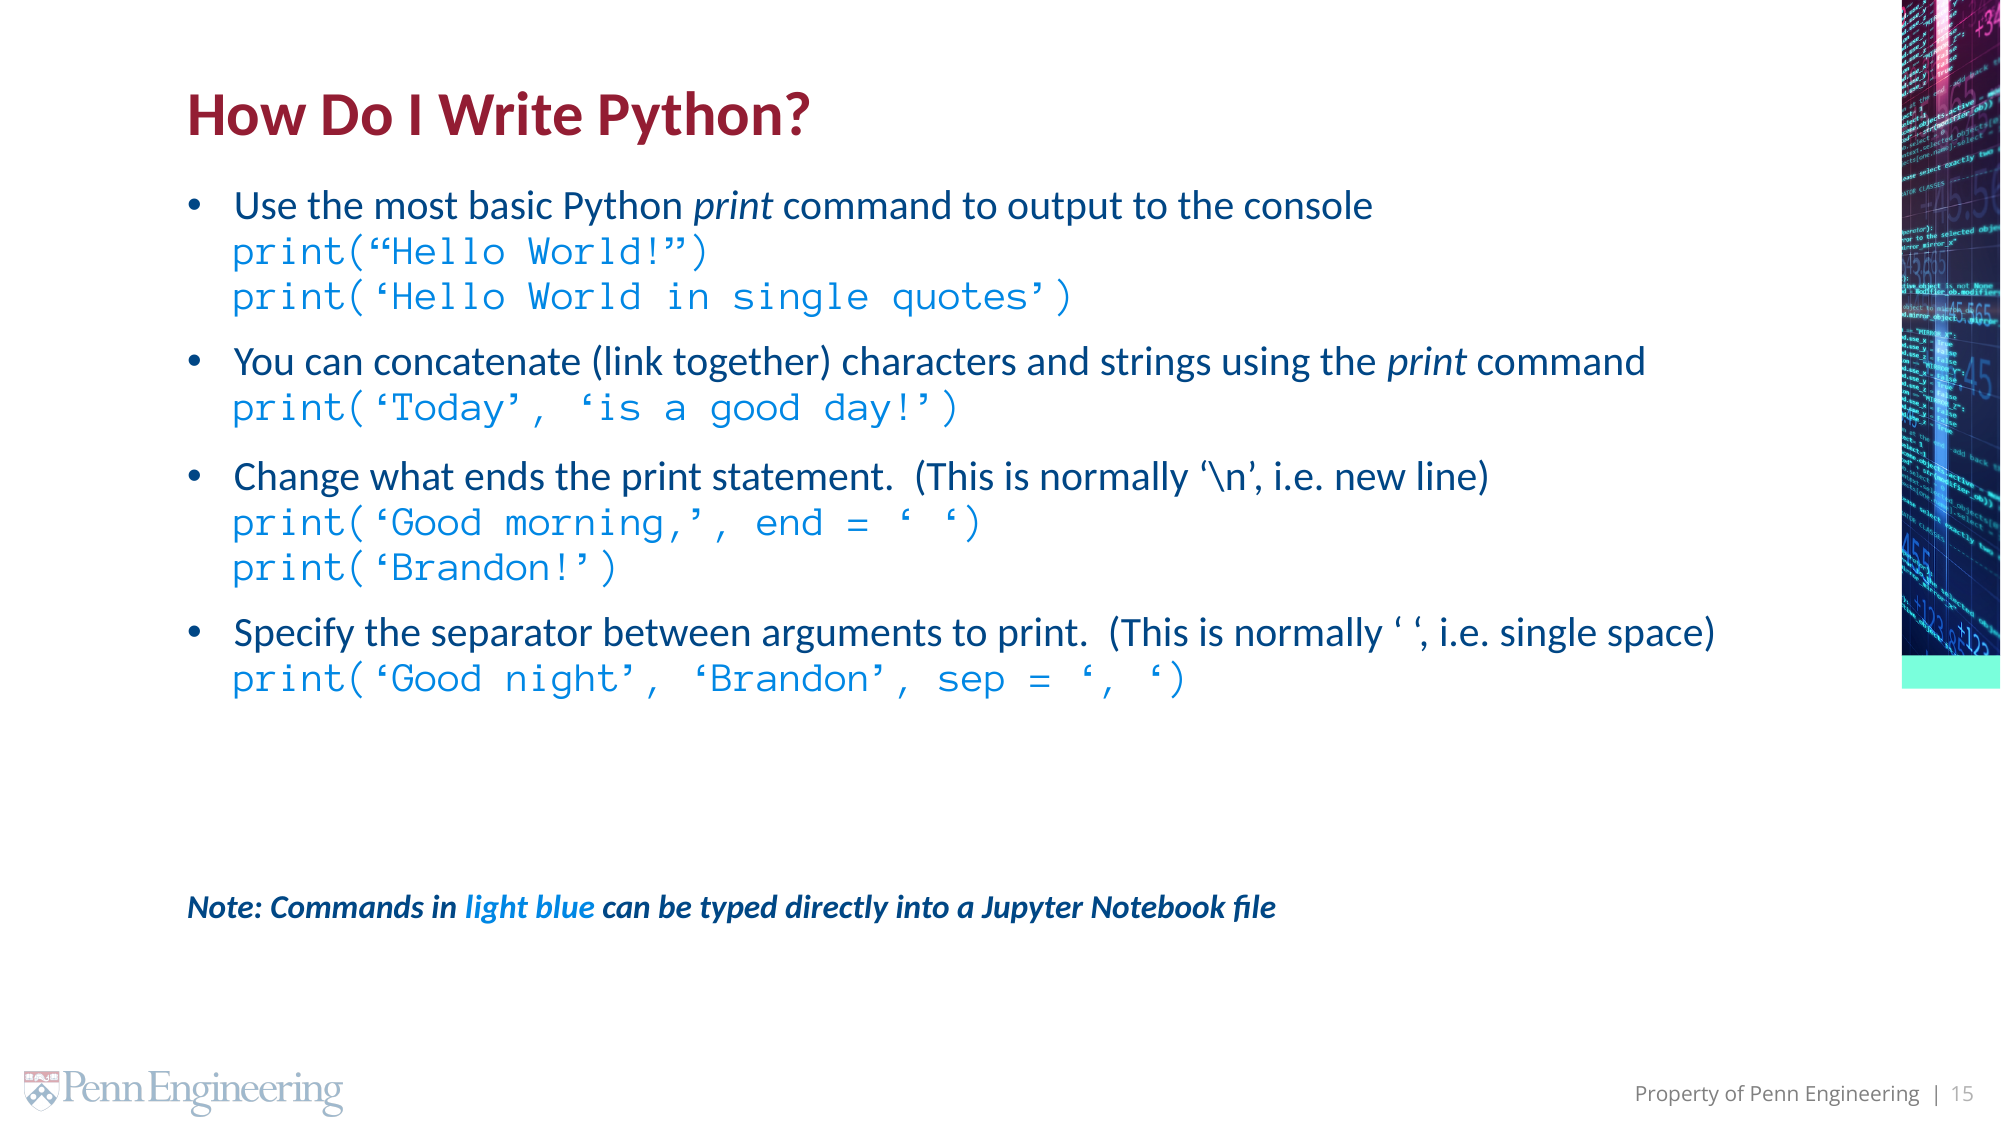

# How Do I Write Python?
Use the most basic Python print command to output to the console
print(“Hello World!”)
print(‘Hello World in single quotes’)
You can concatenate (link together) characters and strings using the print command
print(‘Today’, ‘is a good day!’)
Change what ends the print statement.  (This is normally ‘\n’, i.e. new line)
print(‘Good morning,’, end = ‘ ‘)
print(‘Brandon!’)
Specify the separator between arguments to print.  (This is normally ‘ ‘, i.e. single space)
print(‘Good night’, ‘Brandon’, sep = ‘, ‘)

Note: Commands in light blue can be typed directly into a Jupyter Notebook file
15